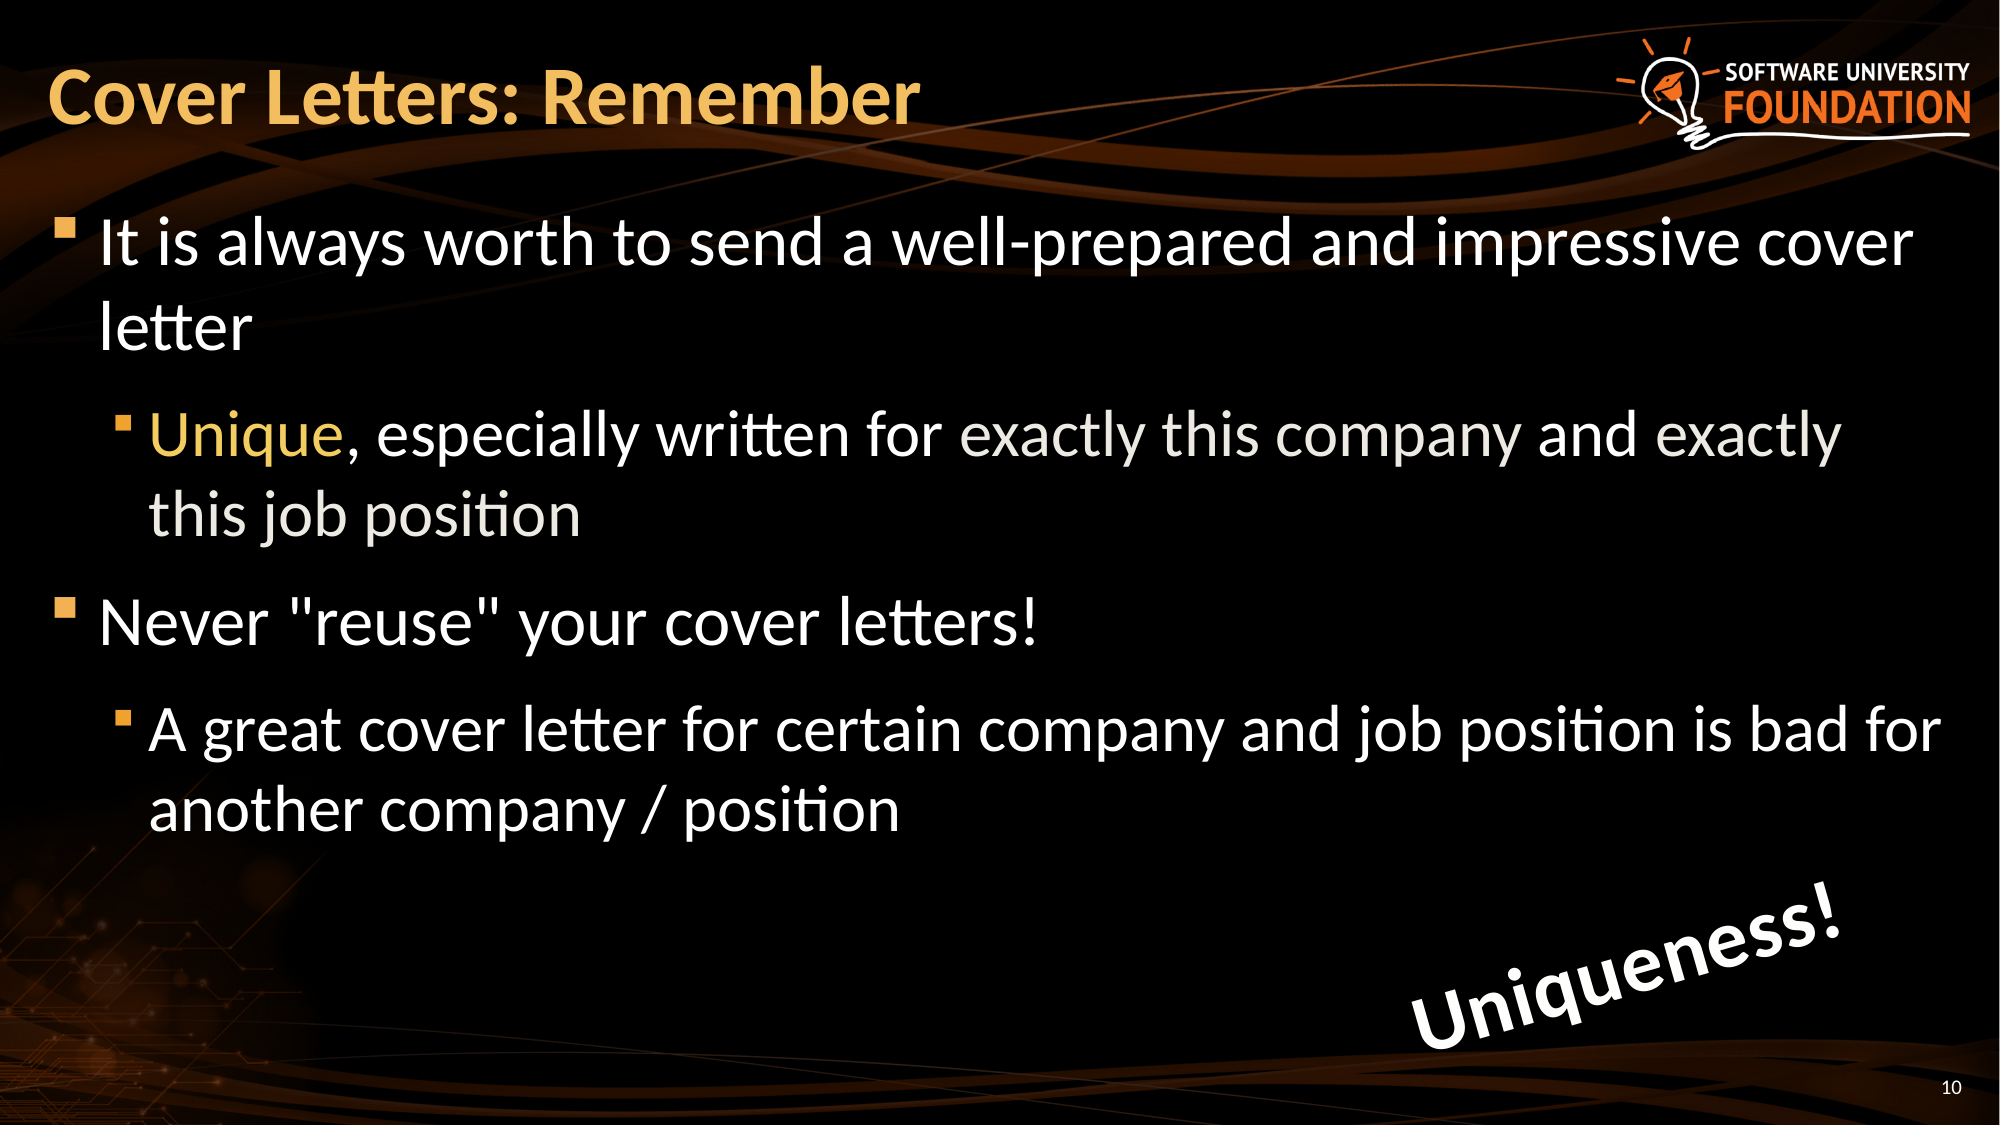

# Cover Letters: Remember
It is always worth to send a well-prepared and impressive cover letter
Unique, especially written for exactly this company and exactly this job position
Never "reuse" your cover letters!
A great cover letter for certain company and job position is bad for another company / position
Uniqueness!
10